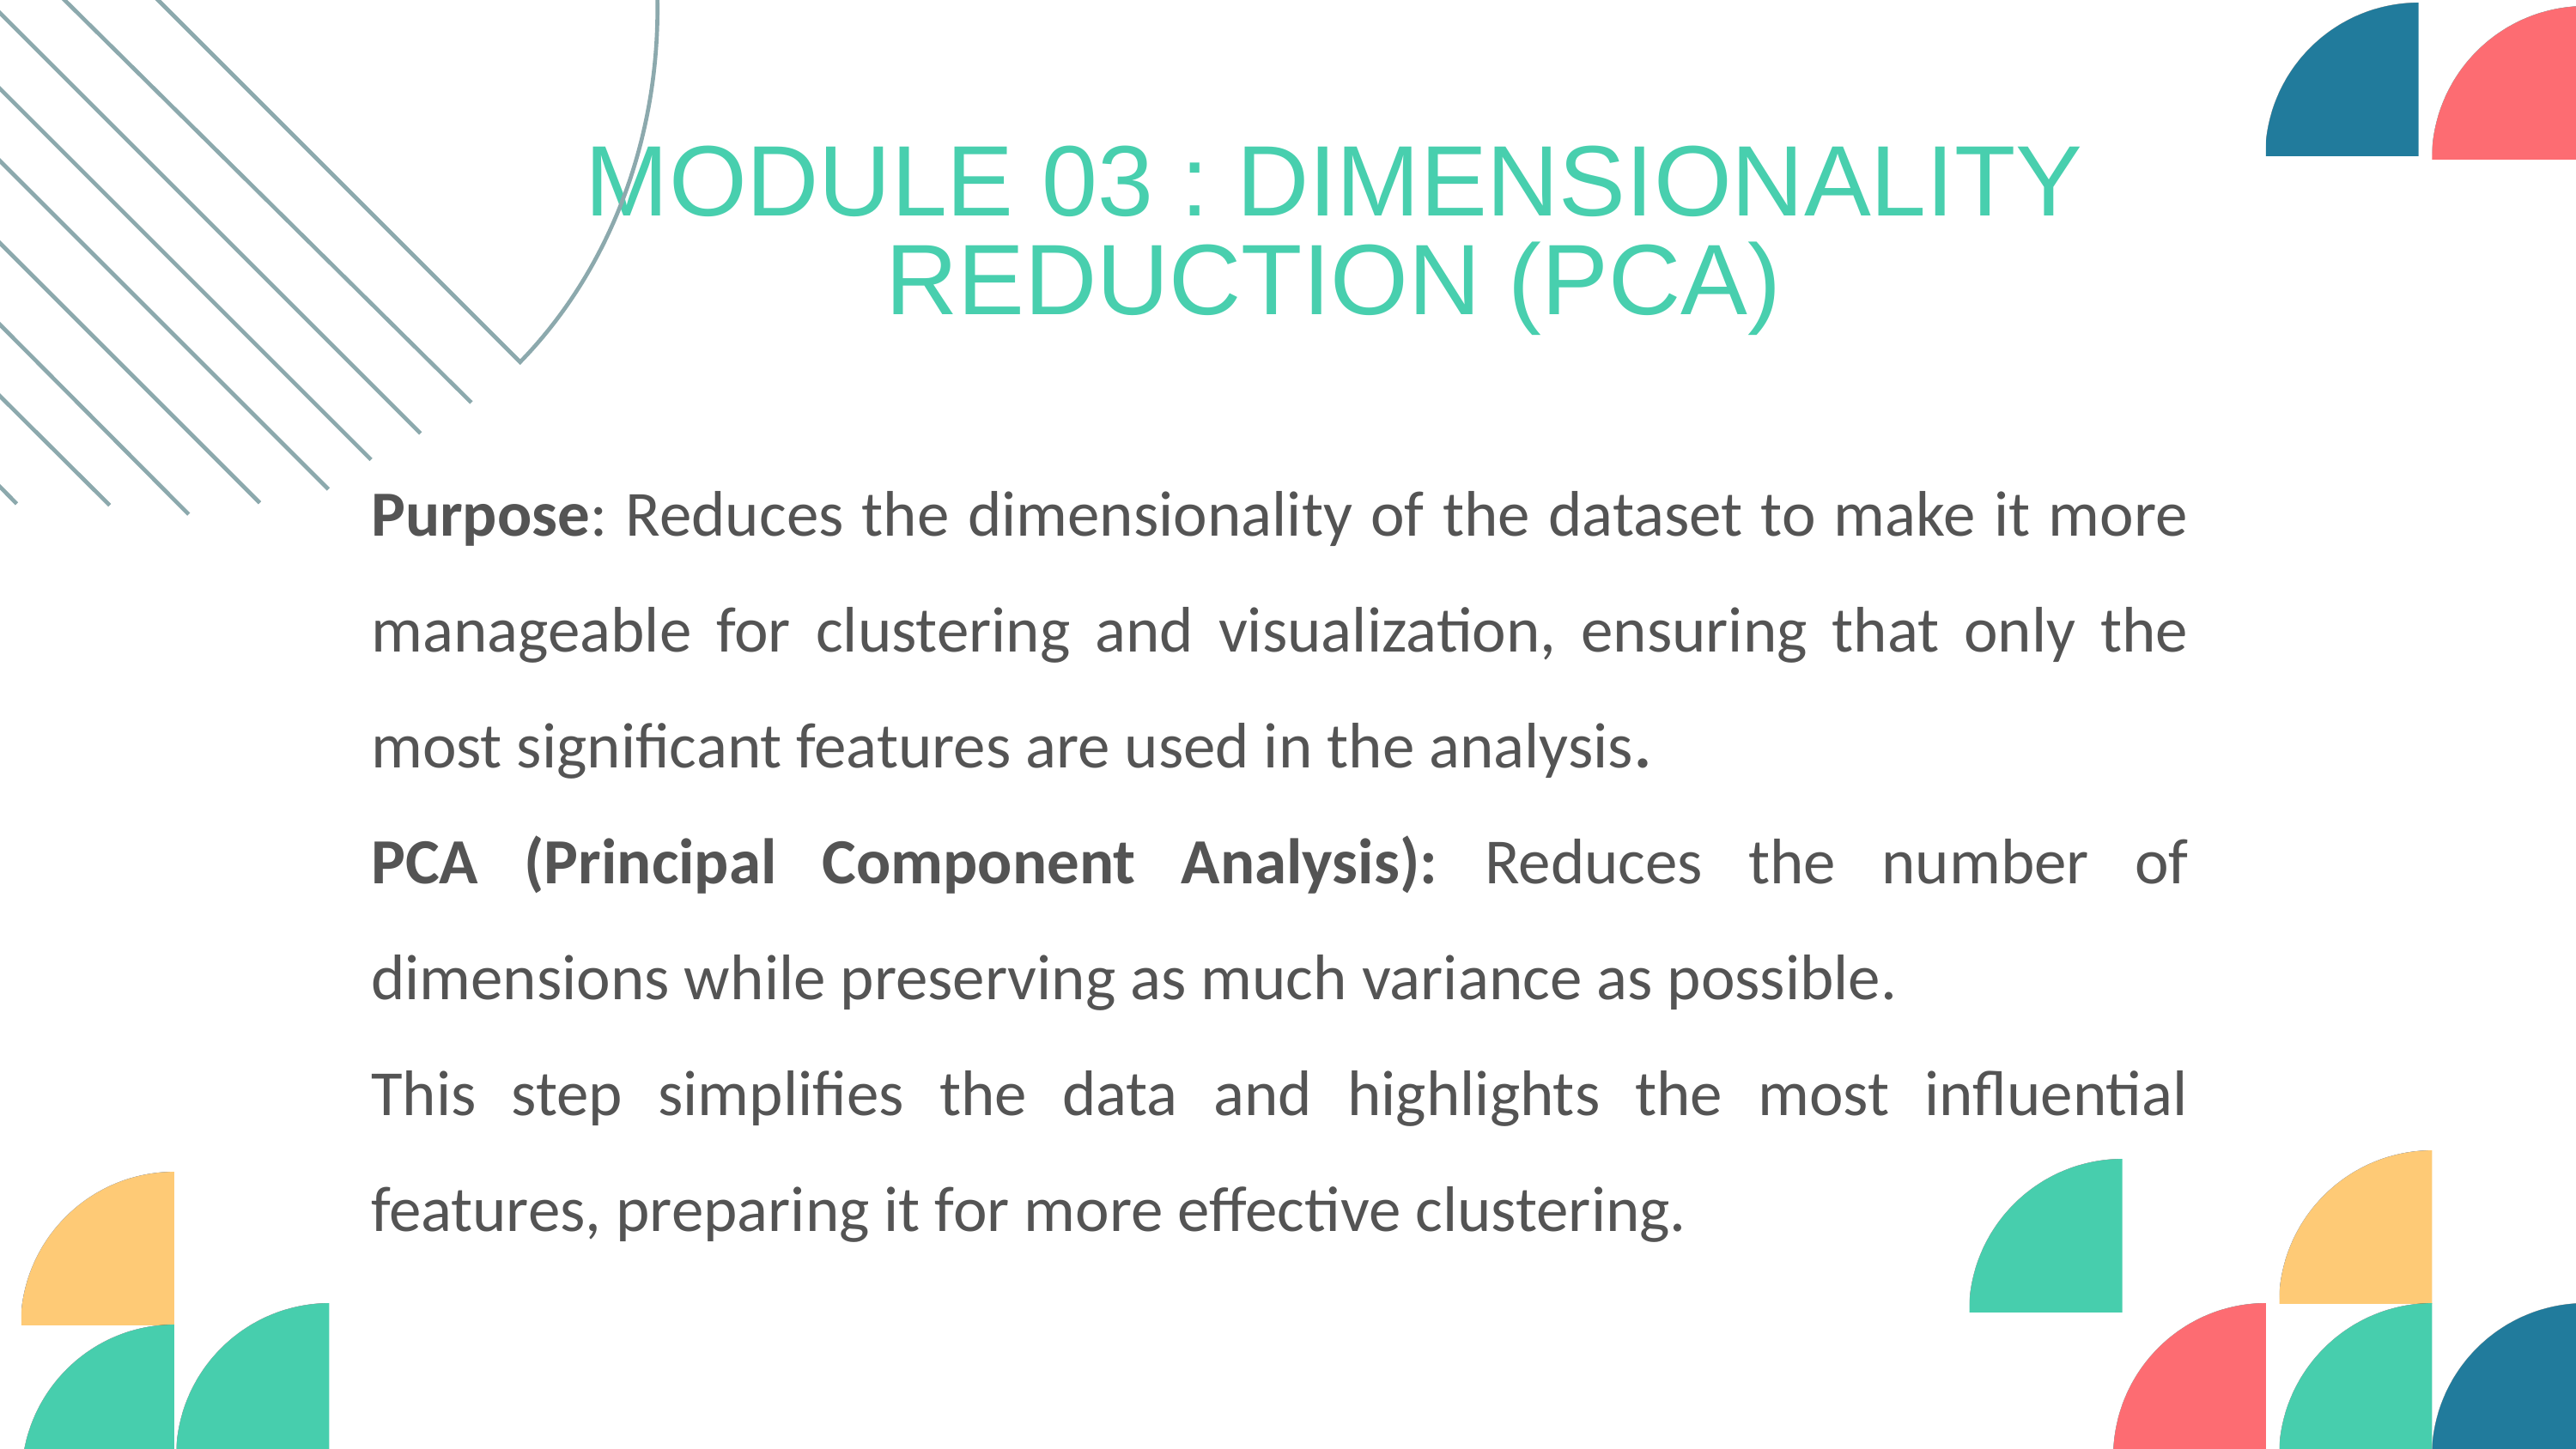

MODULE 03 : DIMENSIONALITY REDUCTION (PCA)
Purpose: Reduces the dimensionality of the dataset to make it more manageable for clustering and visualization, ensuring that only the most significant features are used in the analysis.
PCA (Principal Component Analysis): Reduces the number of dimensions while preserving as much variance as possible.
This step simplifies the data and highlights the most influential features, preparing it for more effective clustering.